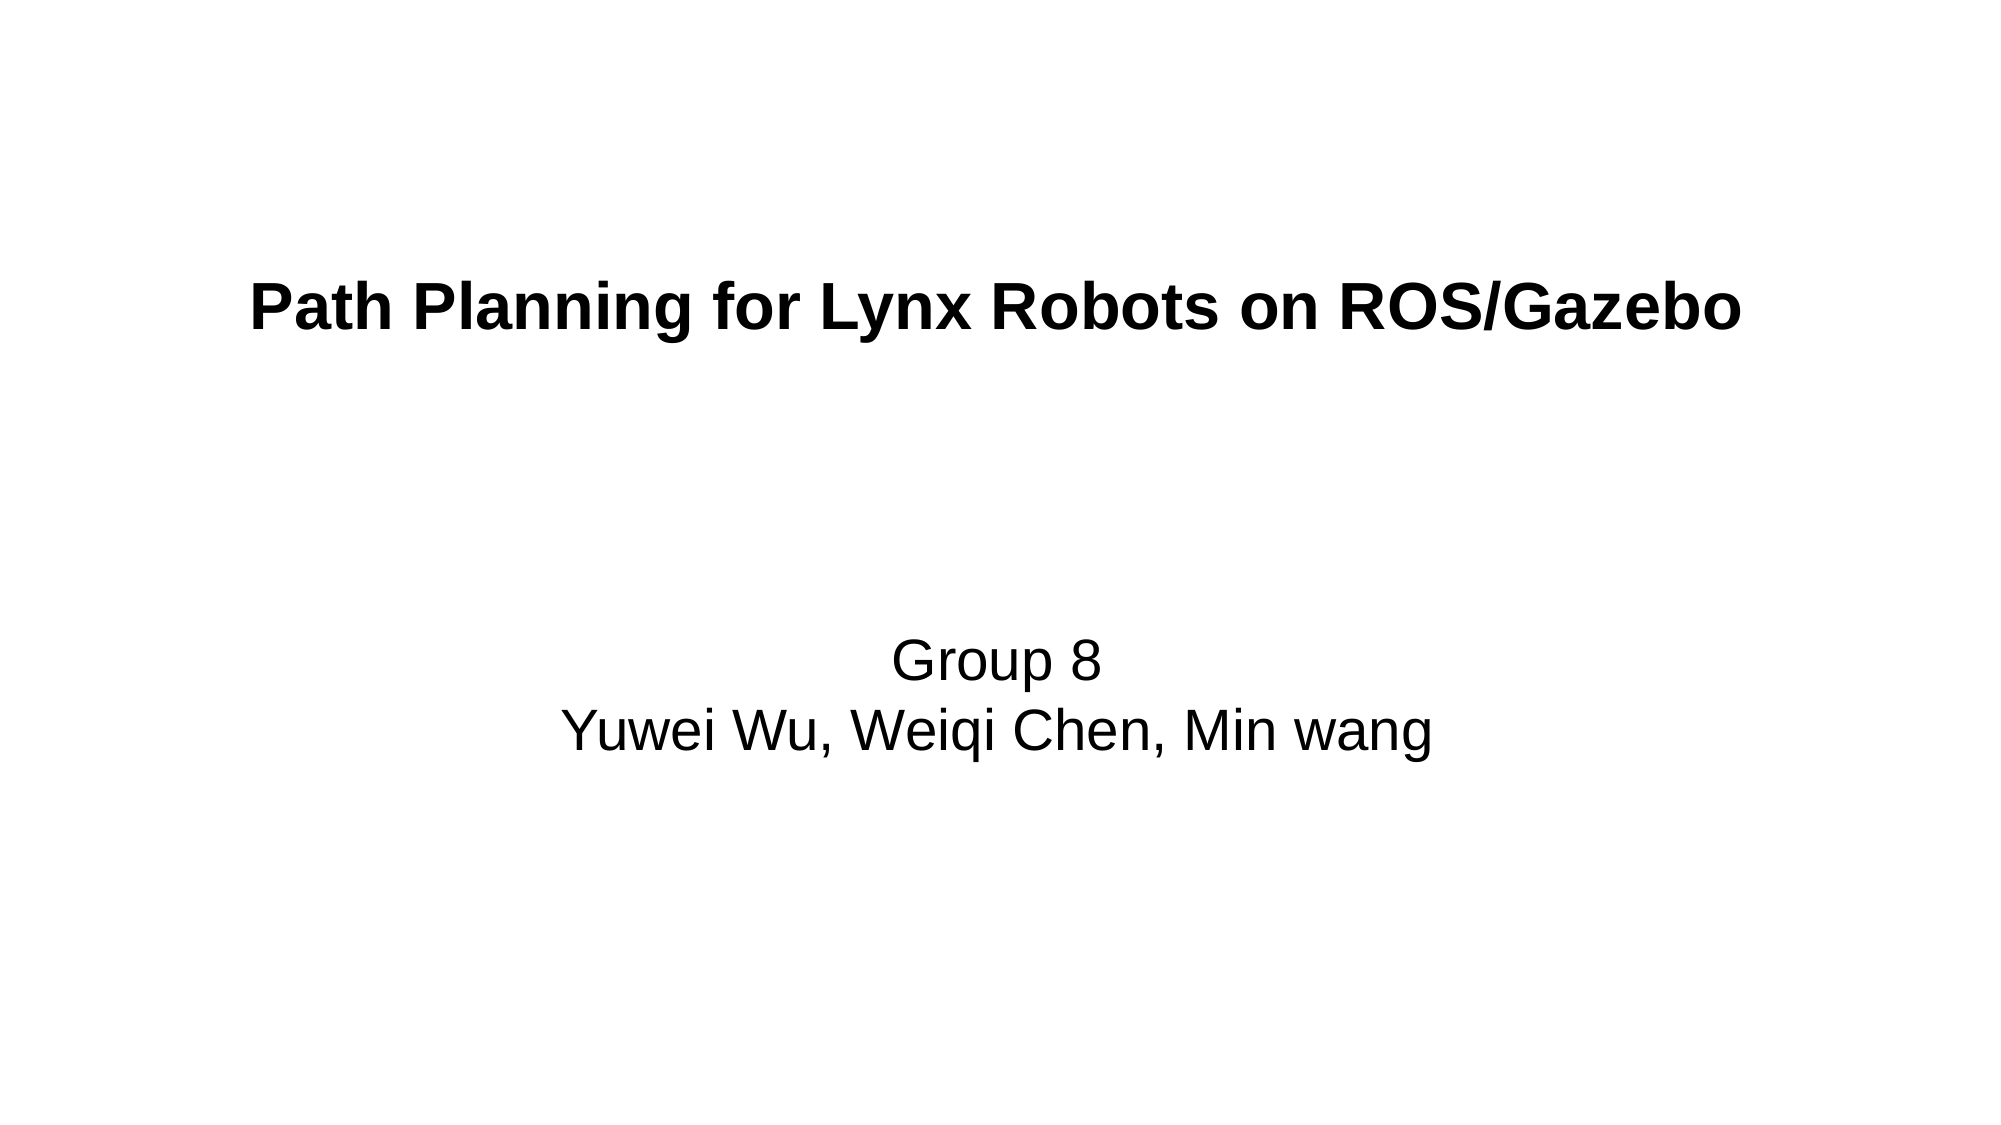

Path Planning for Lynx Robots on ROS/Gazebo

Group 8
Yuwei Wu, Weiqi Chen, Min wang